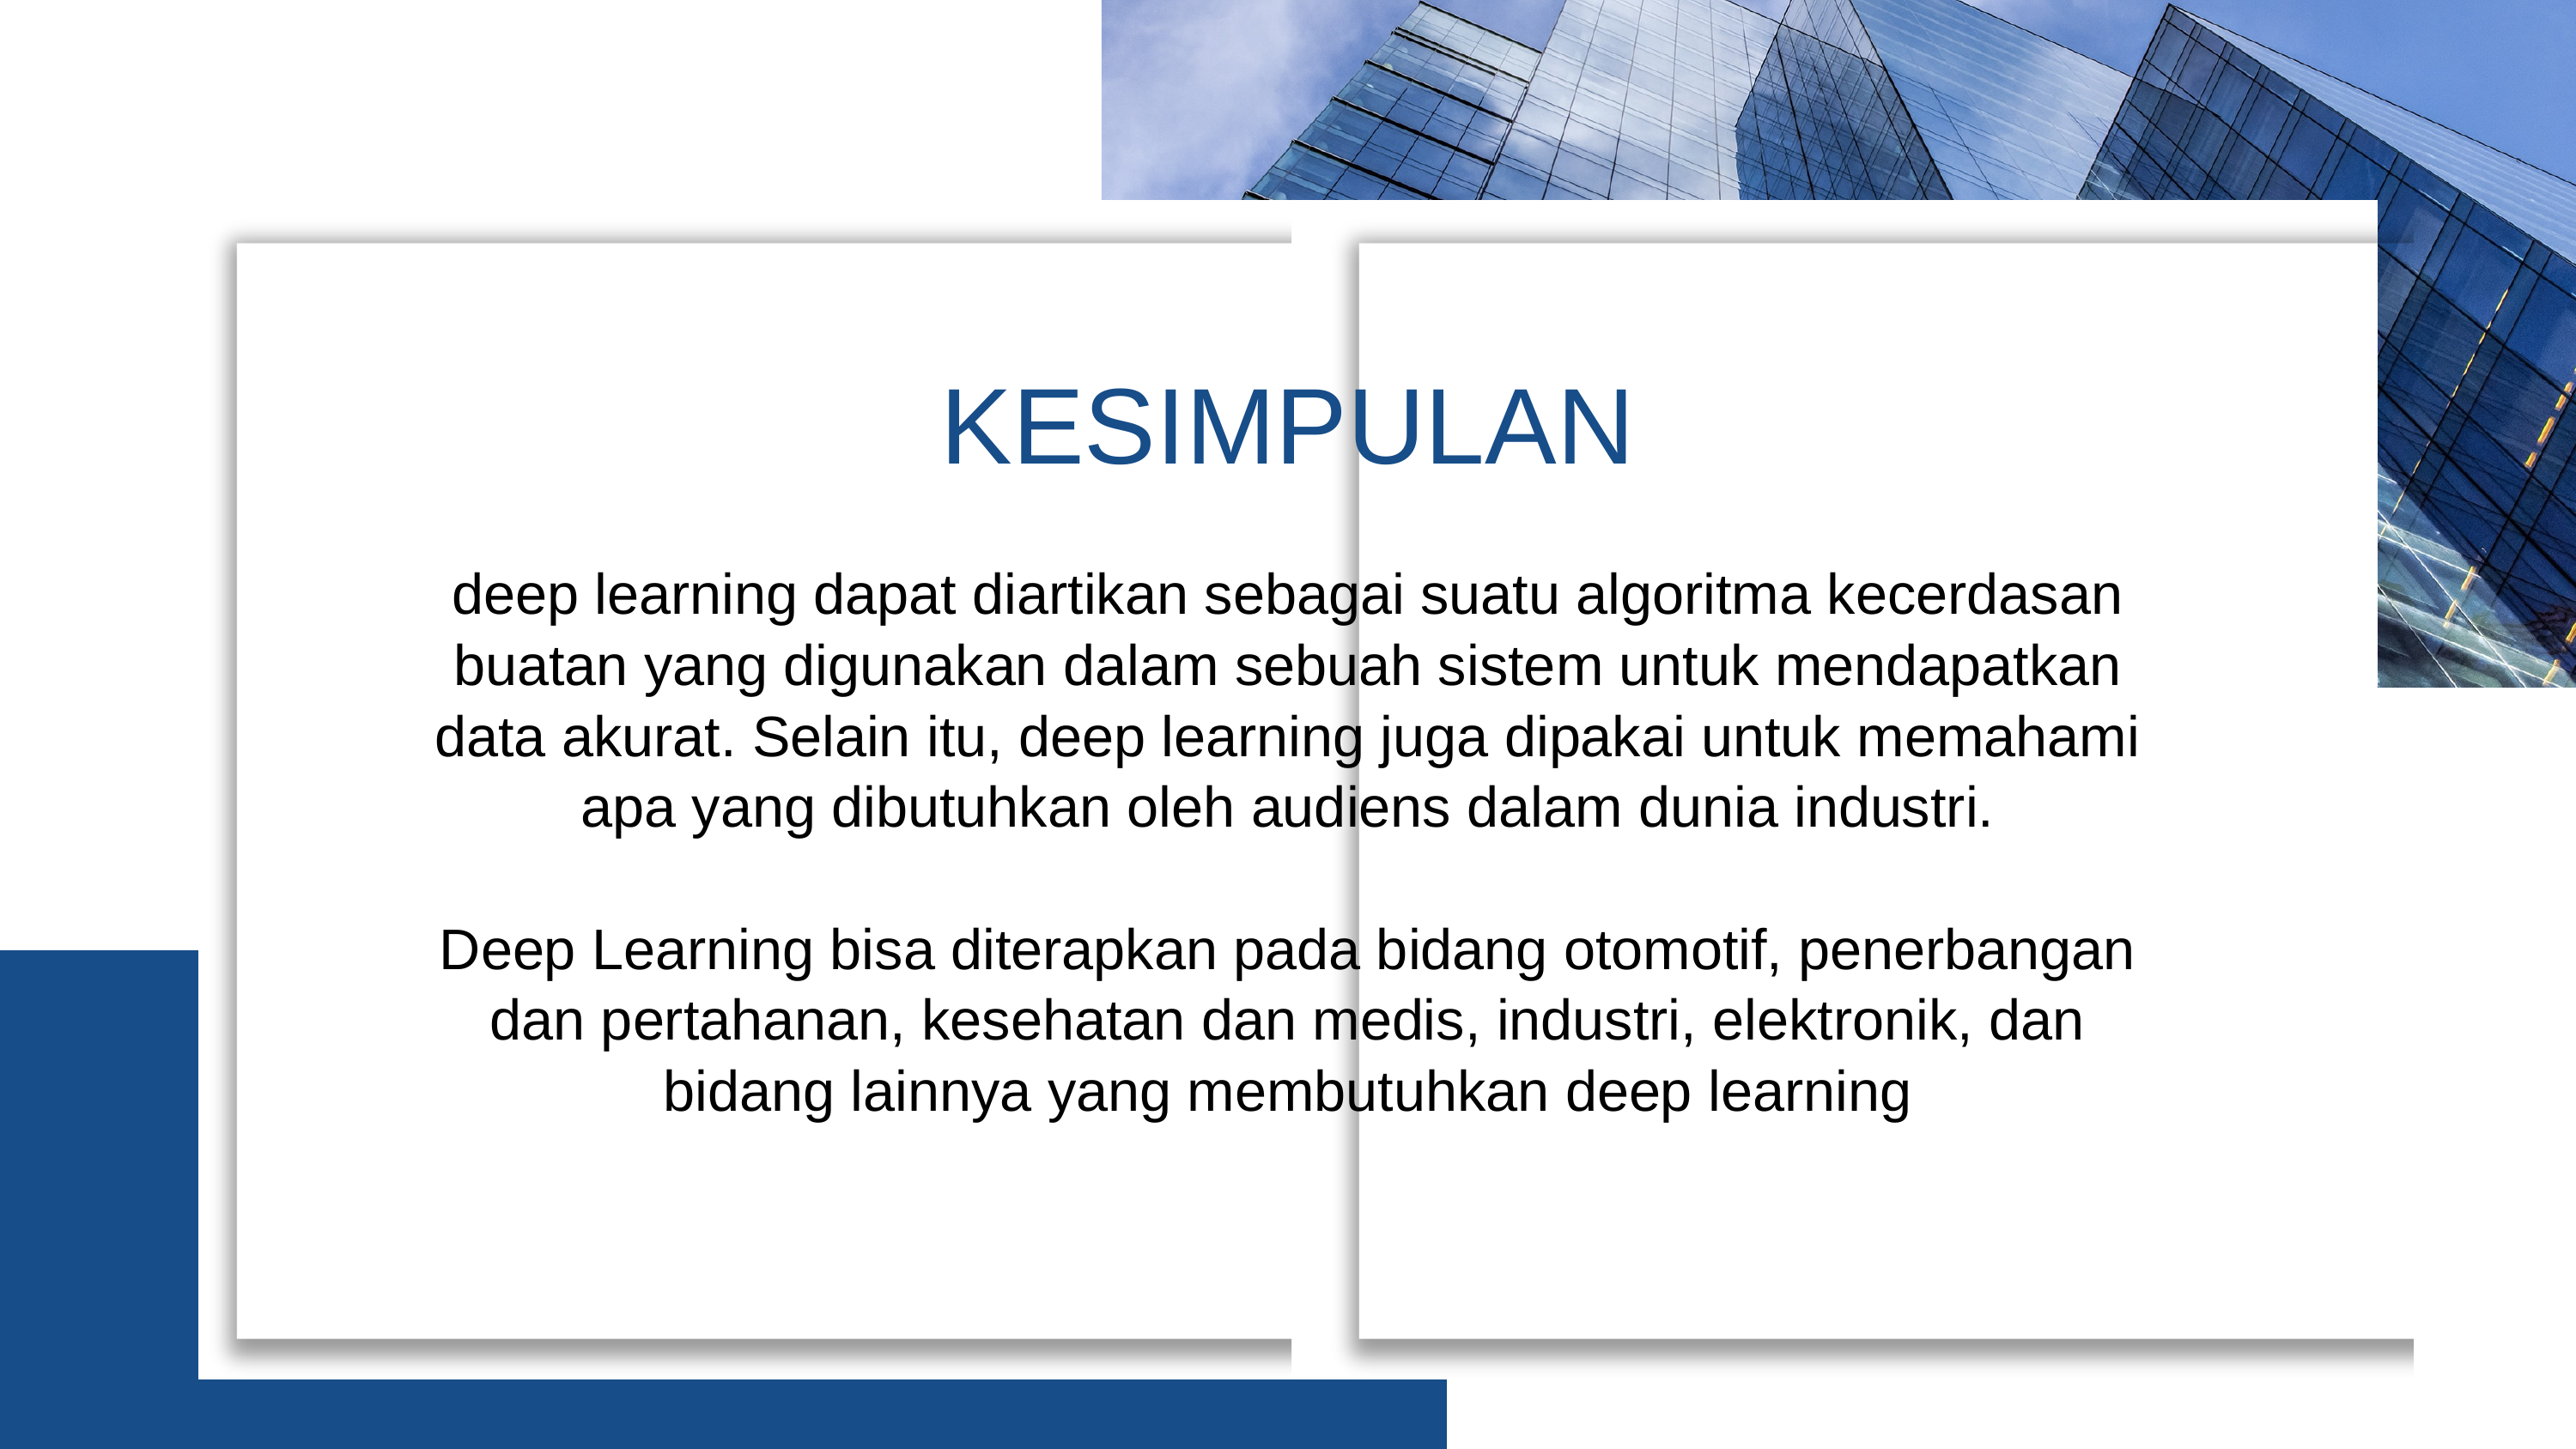

KESIMPULAN
deep learning dapat diartikan sebagai suatu algoritma kecerdasan buatan yang digunakan dalam sebuah sistem untuk mendapatkan data akurat. Selain itu, deep learning juga dipakai untuk memahami apa yang dibutuhkan oleh audiens dalam dunia industri.

Deep Learning bisa diterapkan pada bidang otomotif, penerbangan dan pertahanan, kesehatan dan medis, industri, elektronik, dan bidang lainnya yang membutuhkan deep learning